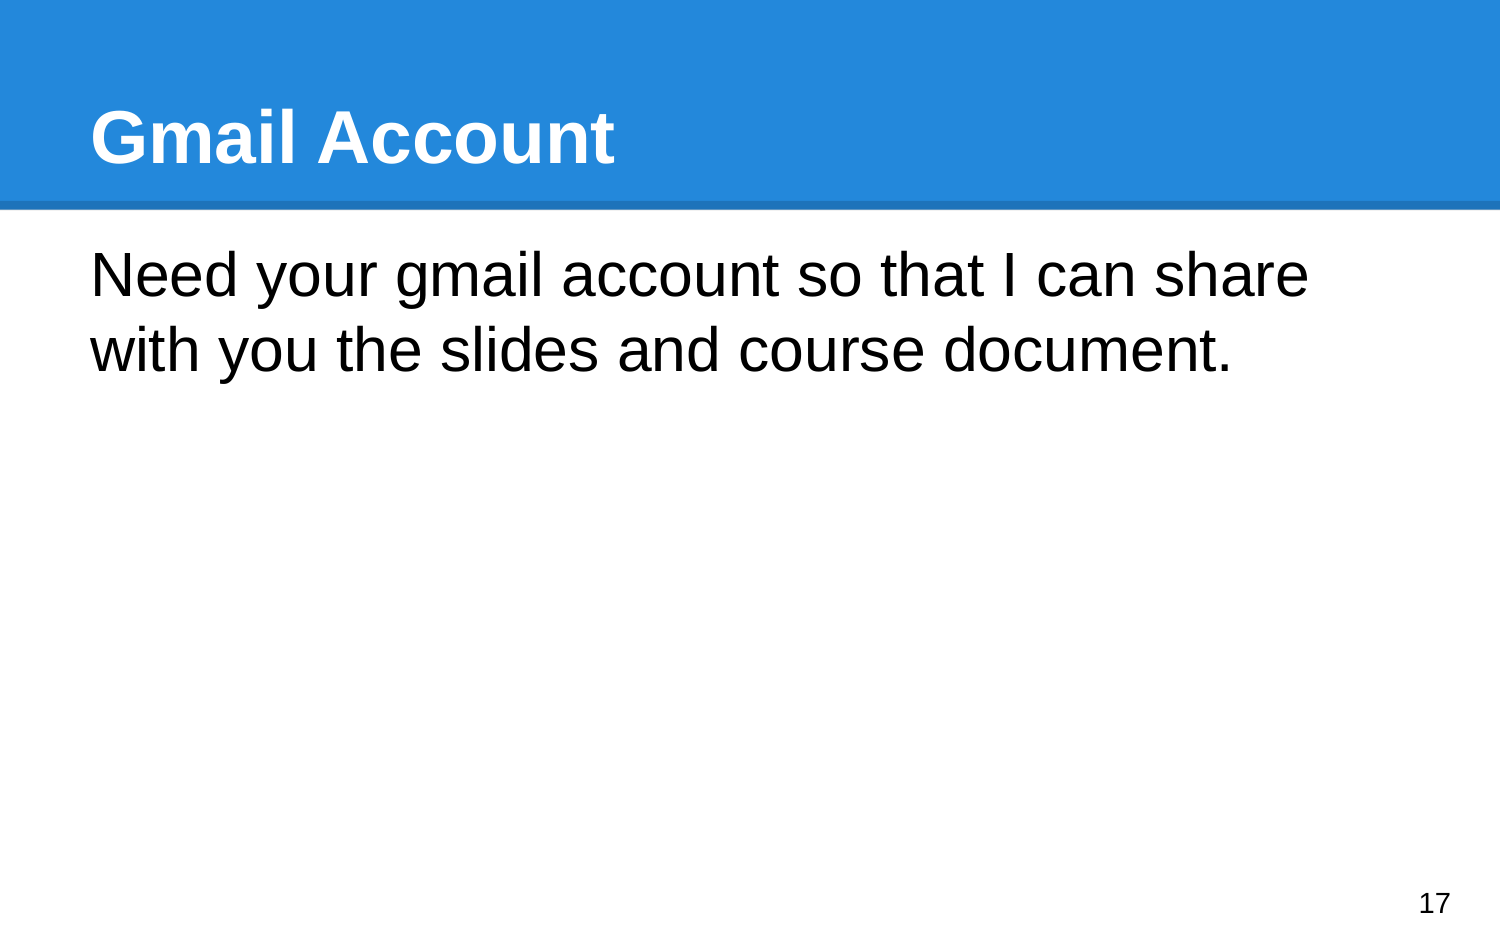

# Gmail Account
Need your gmail account so that I can share with you the slides and course document.
17